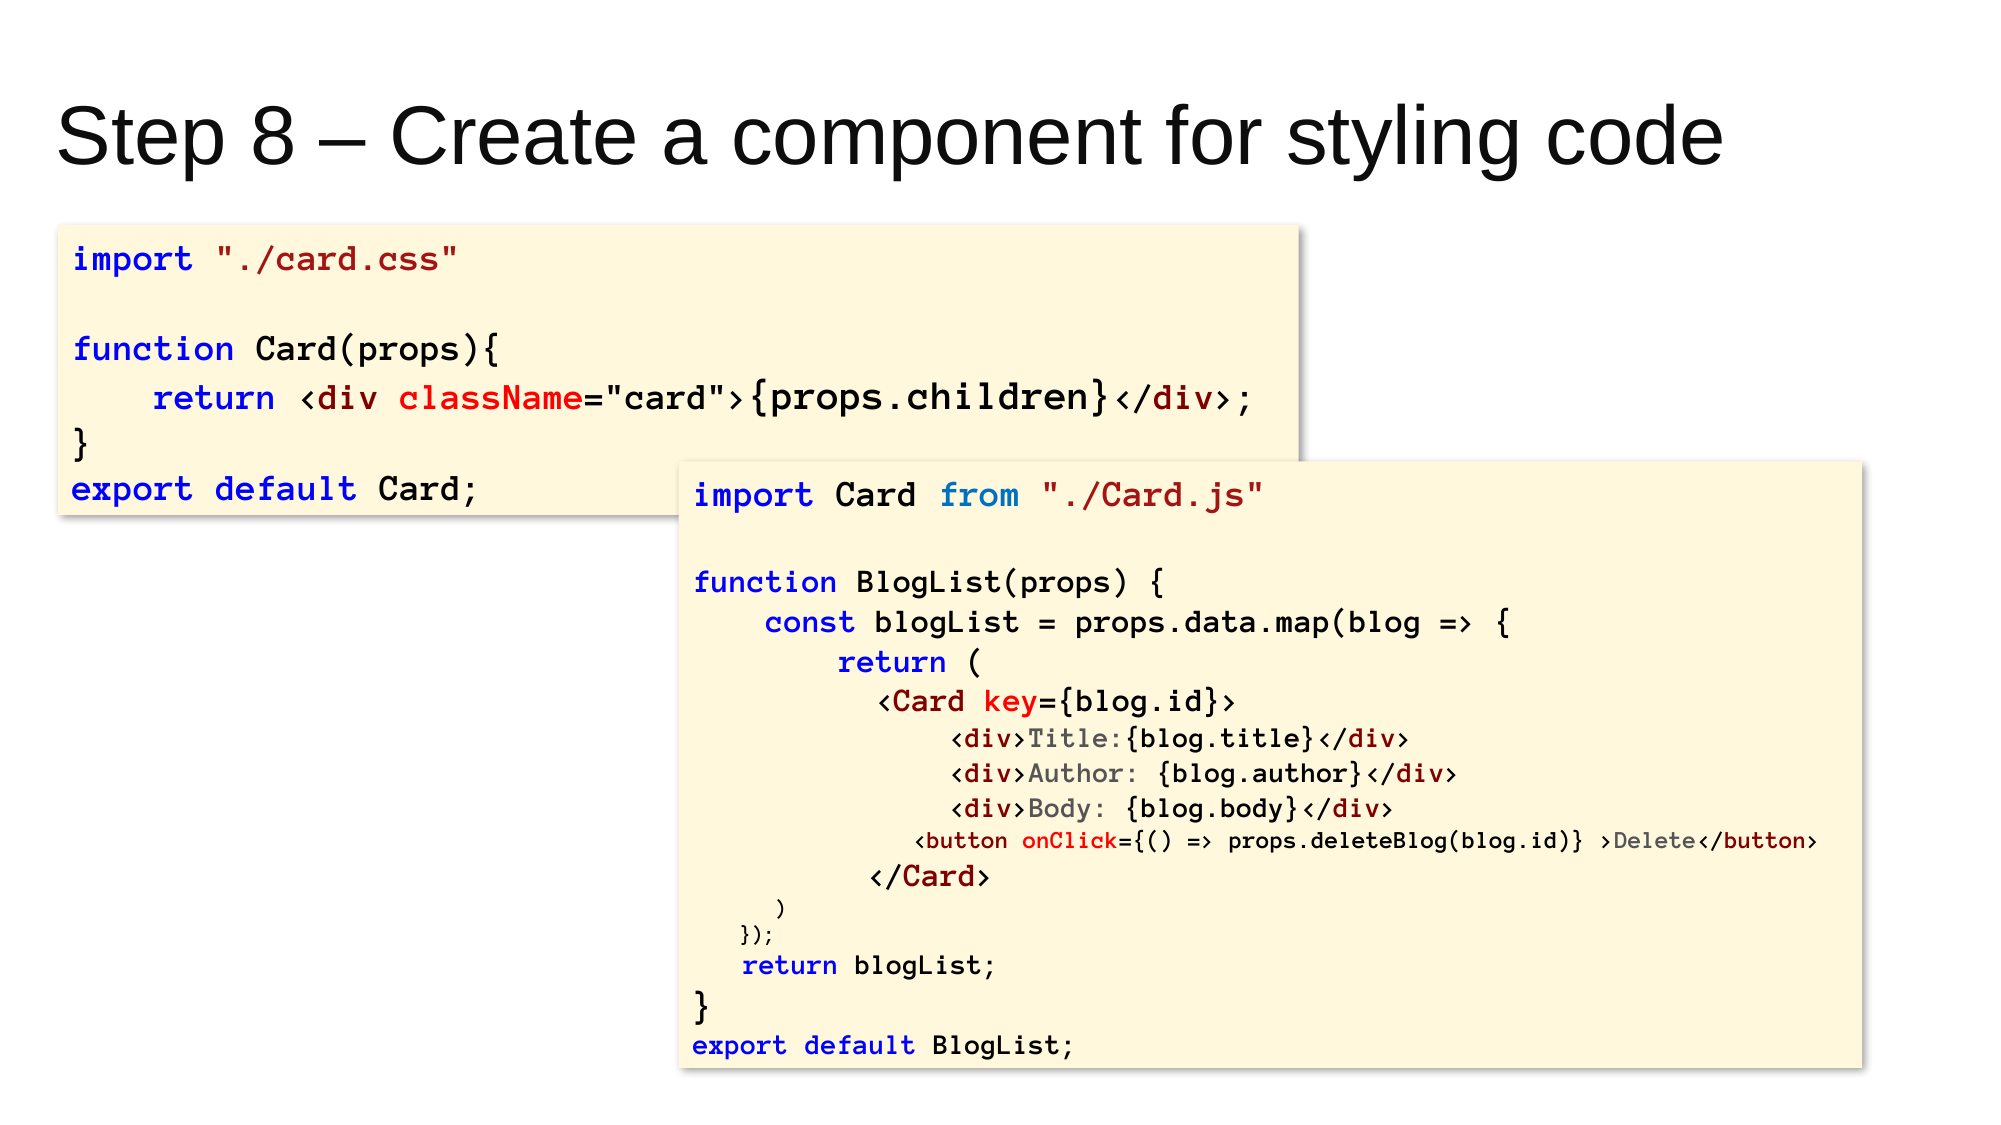

# Step 8 – Create a component for styling code

import "./card.css"

function Card(props){
    return <div className="card">{props.children}</div>;
}
export default Card;
import Card from "./Card.js"

function BlogList(props) {
    const blogList = props.data.map(blog => {
        return (
          <Card key={blog.id}>
                <div>Title:{blog.title}</div>
                <div>Author: {blog.author}</div>
                <div>Body: {blog.body}</div>
                <button onClick={() => props.deleteBlog(blog.id)} >Delete</button>
                 </Card>
        )
    });
    return blogList;
}
export default BlogList;